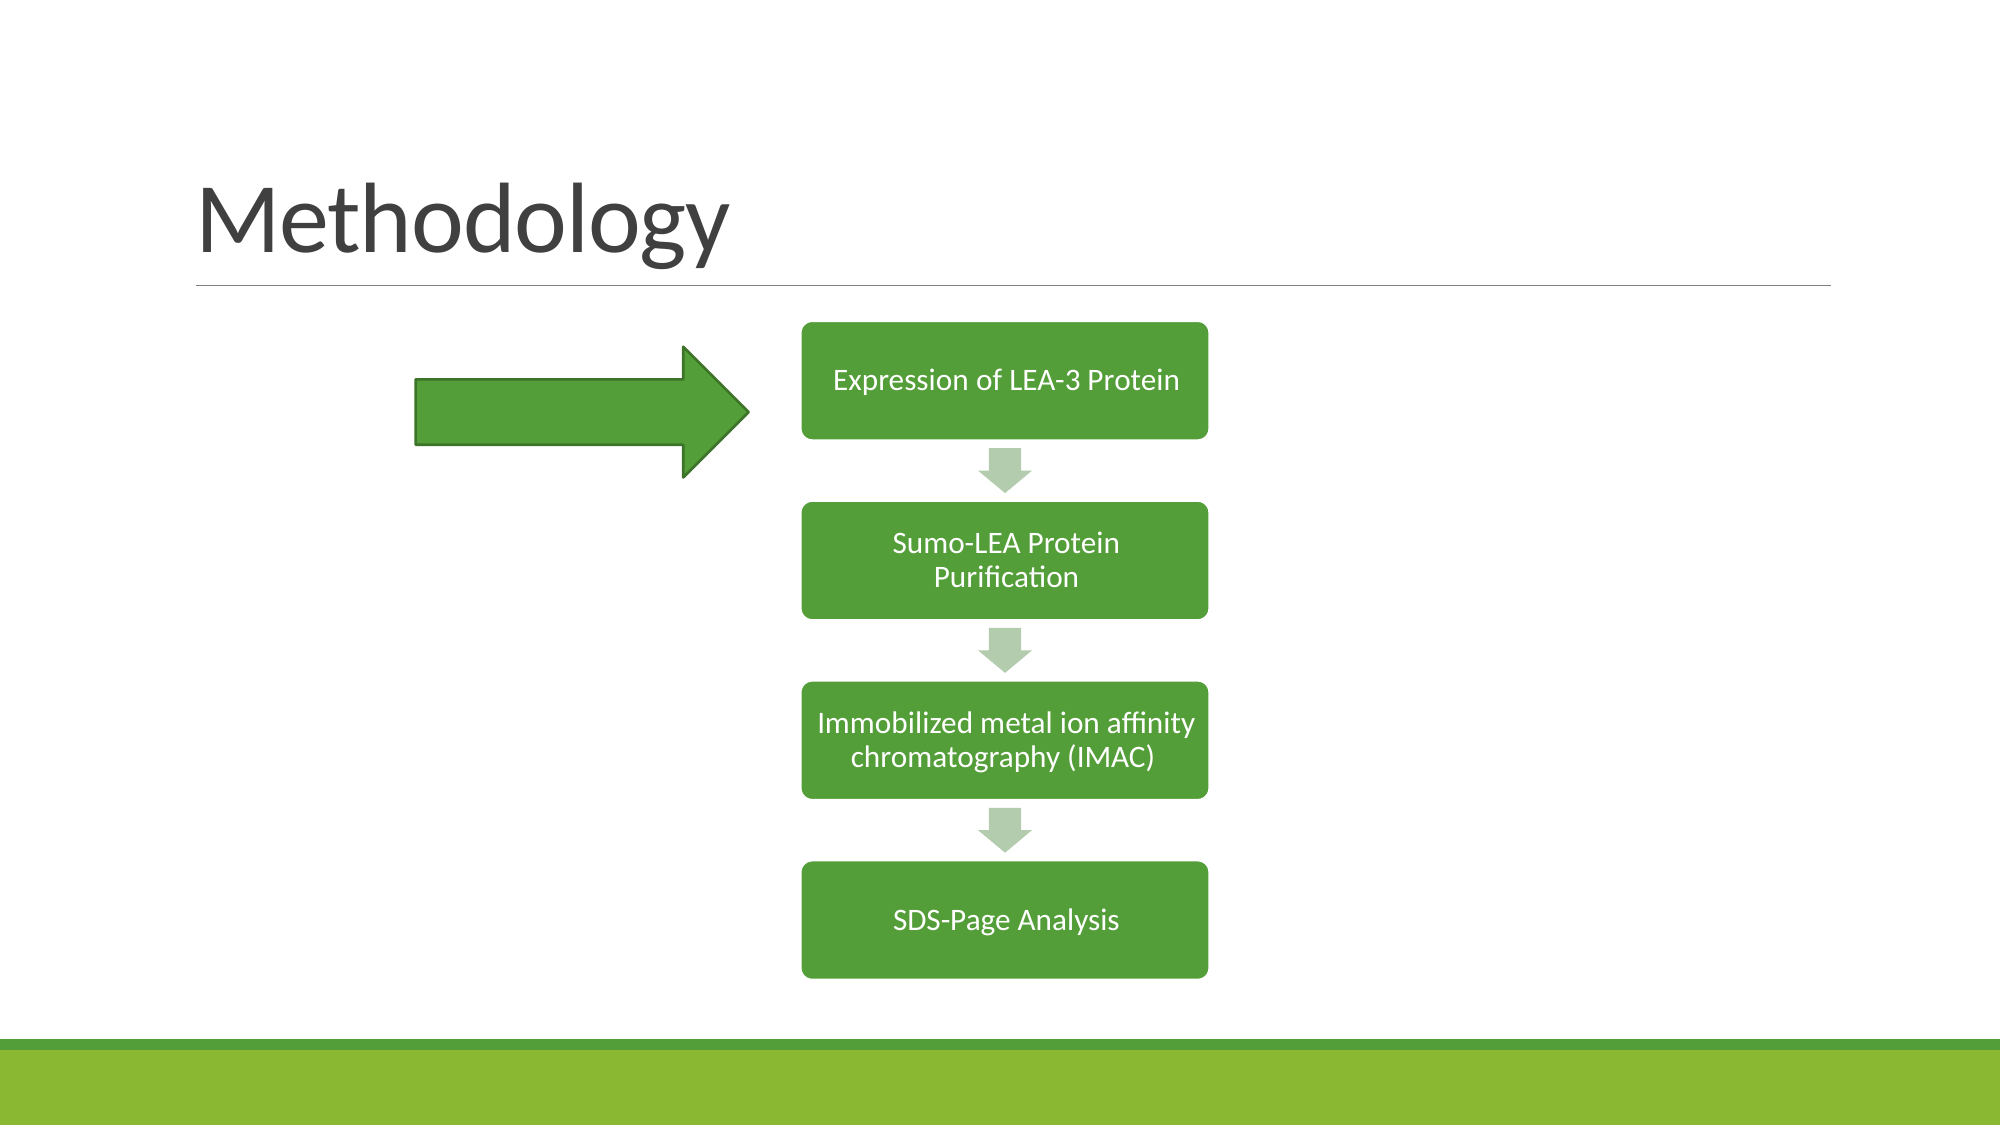

# Methodology
Expression of LEA-3 Protein

Sumo-LEA Protein Purification

Immobilized metal ion affinity chromatography (IMAC)

SDS-Page Analysis